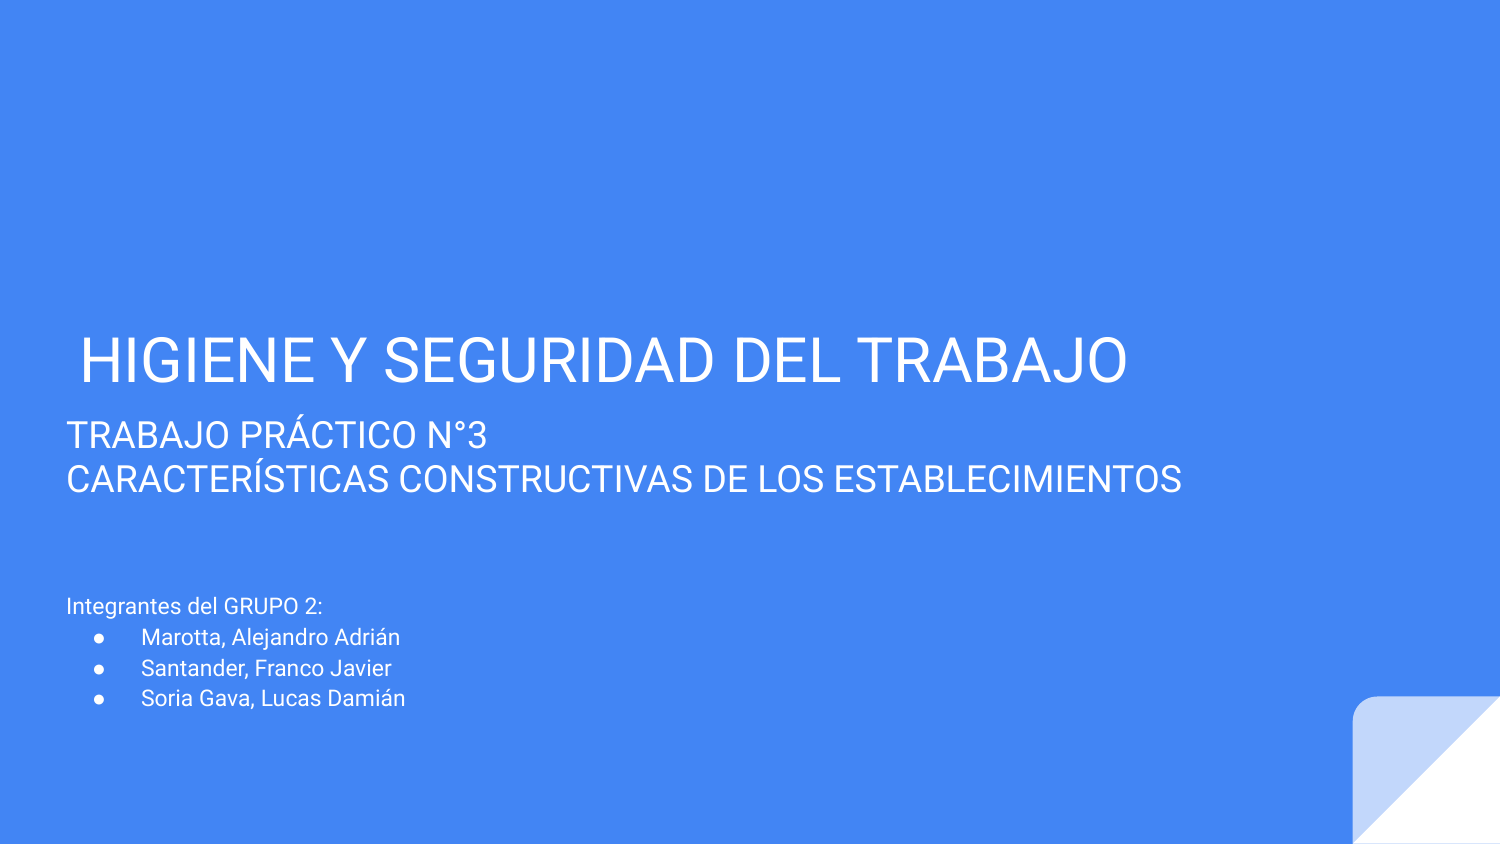

# HIGIENE Y SEGURIDAD DEL TRABAJO

TRABAJO PRÁCTICO N°3
CARACTERÍSTICAS CONSTRUCTIVAS DE LOS ESTABLECIMIENTOS

Integrantes del GRUPO 2:
Marotta, Alejandro Adrián
Santander, Franco Javier
Soria Gava, Lucas Damián